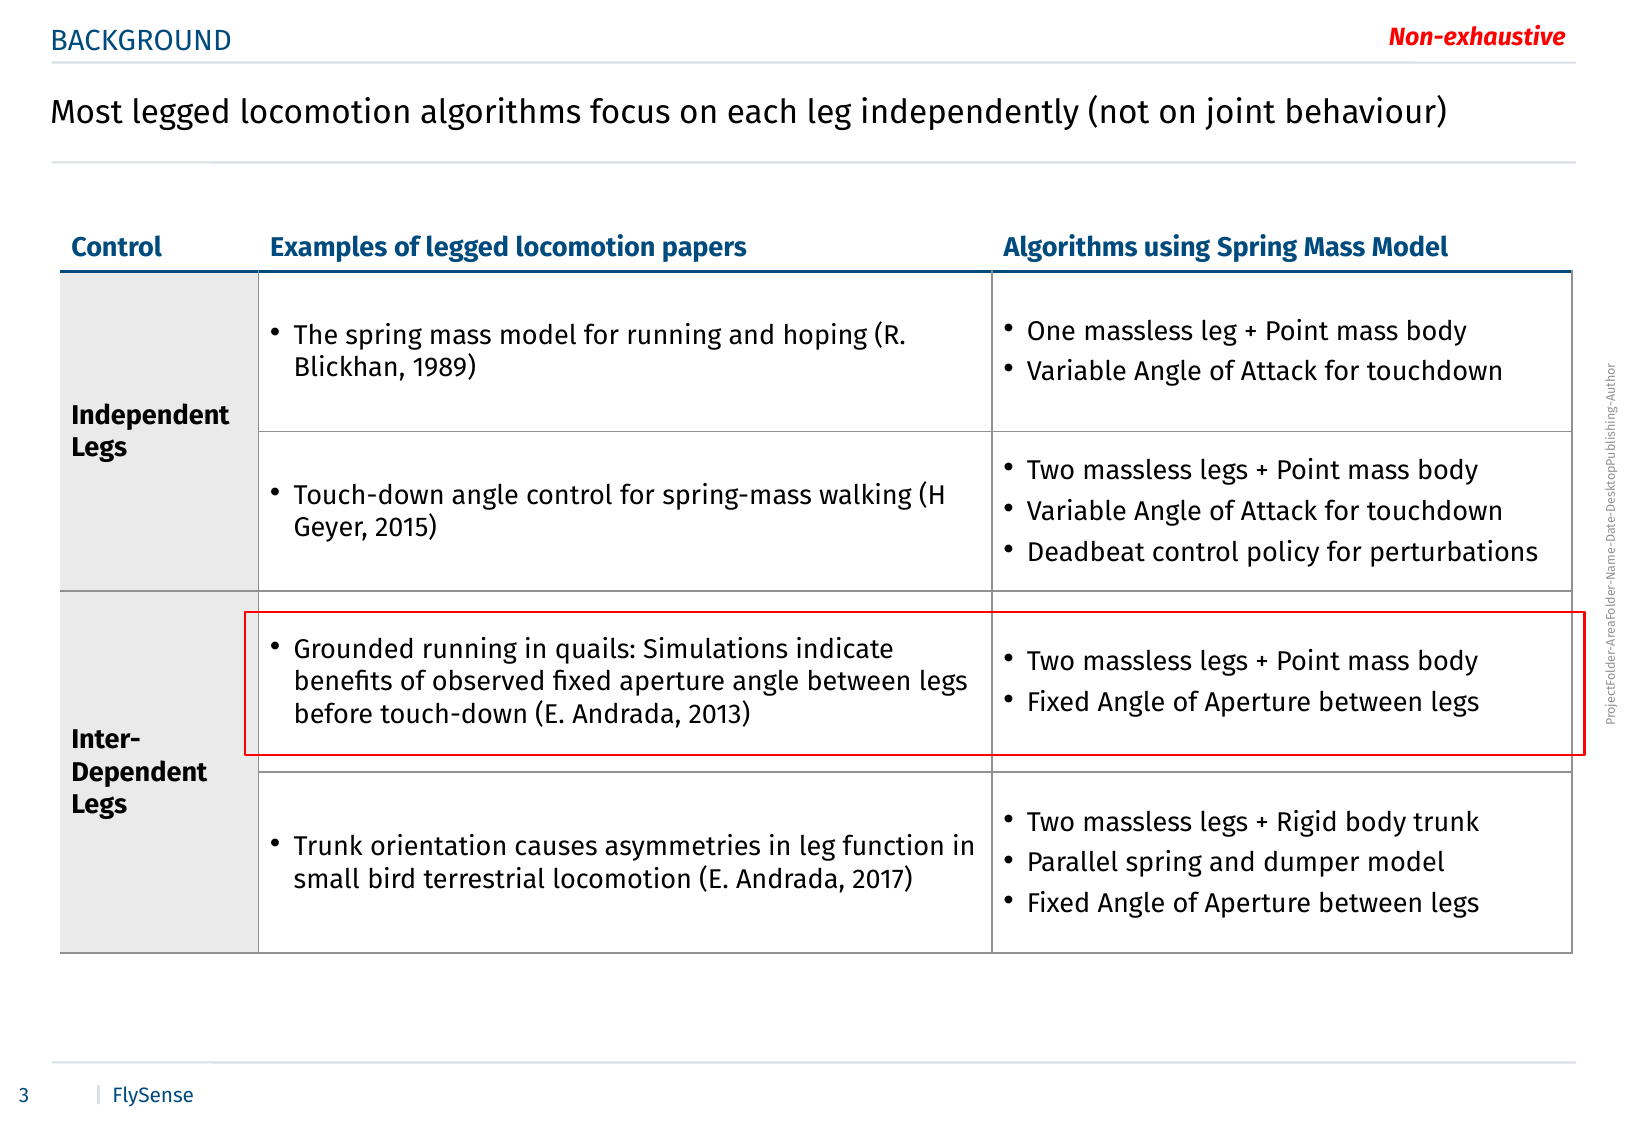

BACKGROUND
Non-exhaustive
# Most legged locomotion algorithms focus on each leg independently (not on joint behaviour)
| Control | Examples of legged locomotion papers | Algorithms using Spring Mass Model |
| --- | --- | --- |
| Independent Legs | The spring mass model for running and hoping (R. Blickhan, 1989) | One massless leg + Point mass body Variable Angle of Attack for touchdown |
|  | Touch-down angle control for spring-mass walking (H Geyer, 2015) | Two massless legs + Point mass body Variable Angle of Attack for touchdown Deadbeat control policy for perturbations |
| Inter-Dependent Legs | Grounded running in quails: Simulations indicate benefits of observed fixed aperture angle between legs before touch-down (E. Andrada, 2013) | Two massless legs + Point mass body Fixed Angle of Aperture between legs |
|  | Trunk orientation causes asymmetries in leg function in small bird terrestrial locomotion (E. Andrada, 2017) | Two massless legs + Rigid body trunk Parallel spring and dumper model Fixed Angle of Aperture between legs |